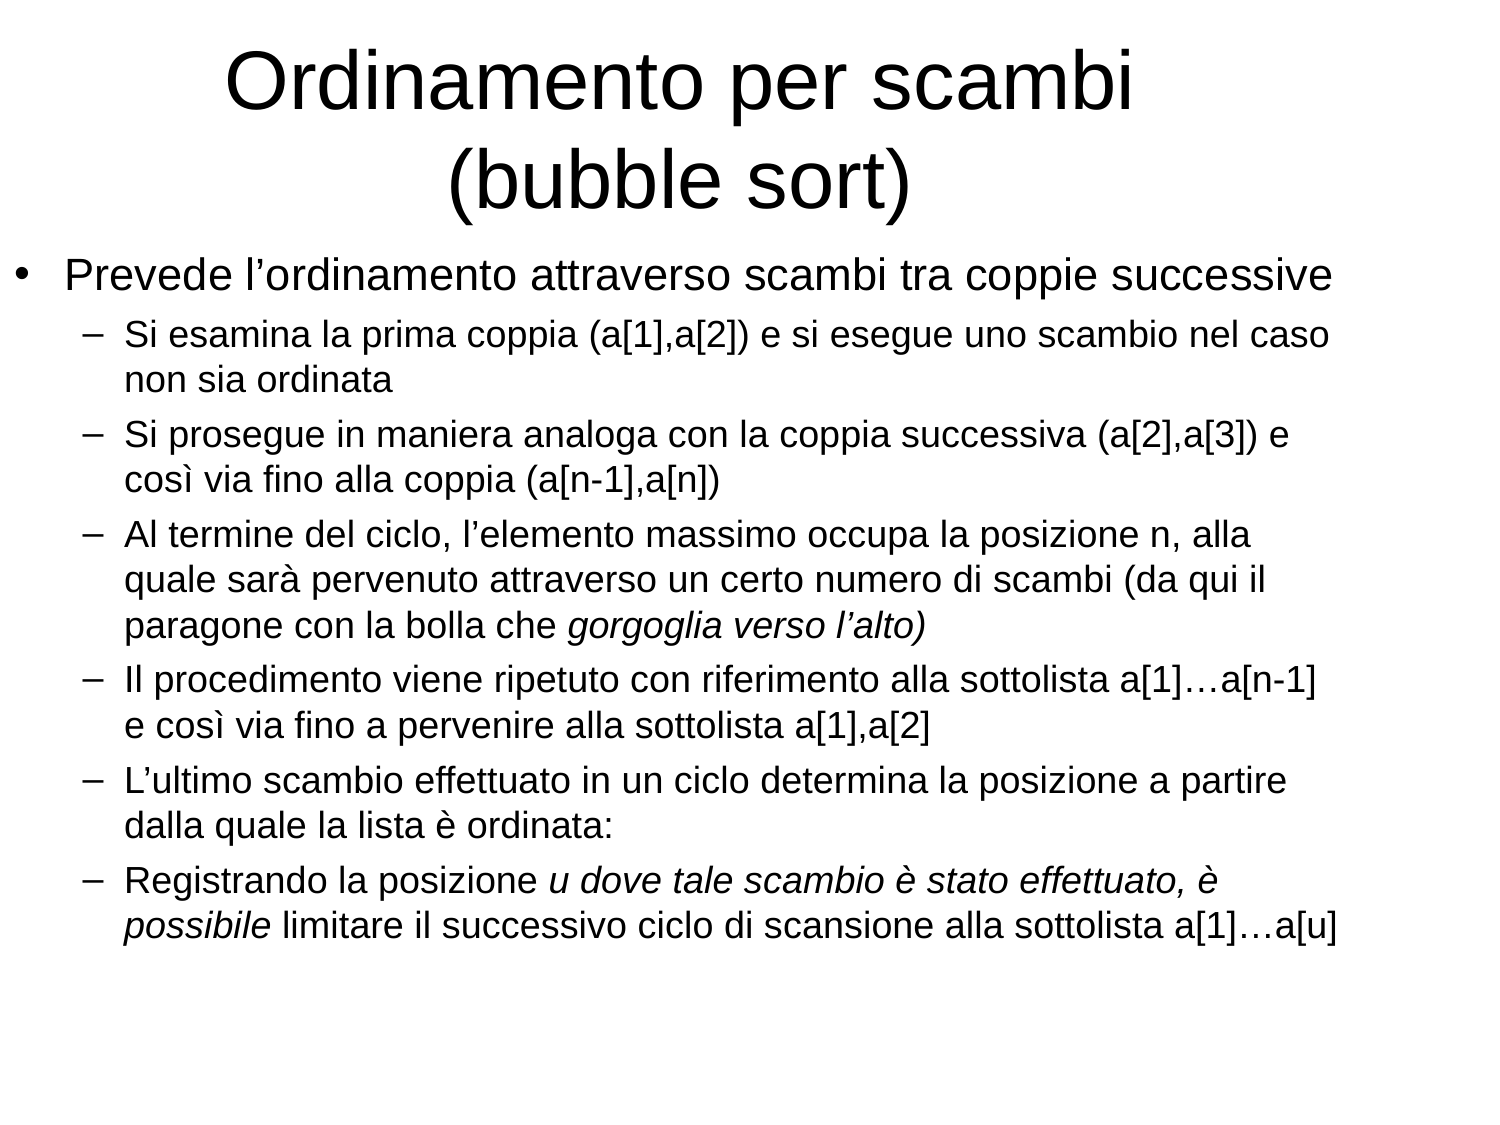

Ordinamento per scambi (bubble sort)
Prevede l’ordinamento attraverso scambi tra coppie successive
Si esamina la prima coppia (a[1],a[2]) e si esegue uno scambio nel caso non sia ordinata
Si prosegue in maniera analoga con la coppia successiva (a[2],a[3]) e così via fino alla coppia (a[n-1],a[n])
Al termine del ciclo, l’elemento massimo occupa la posizione n, alla quale sarà pervenuto attraverso un certo numero di scambi (da qui il paragone con la bolla che gorgoglia verso l’alto)
Il procedimento viene ripetuto con riferimento alla sottolista a[1]…a[n-1] e così via fino a pervenire alla sottolista a[1],a[2]
L’ultimo scambio effettuato in un ciclo determina la posizione a partire dalla quale la lista è ordinata:
Registrando la posizione u dove tale scambio è stato effettuato, è possibile limitare il successivo ciclo di scansione alla sottolista a[1]…a[u]